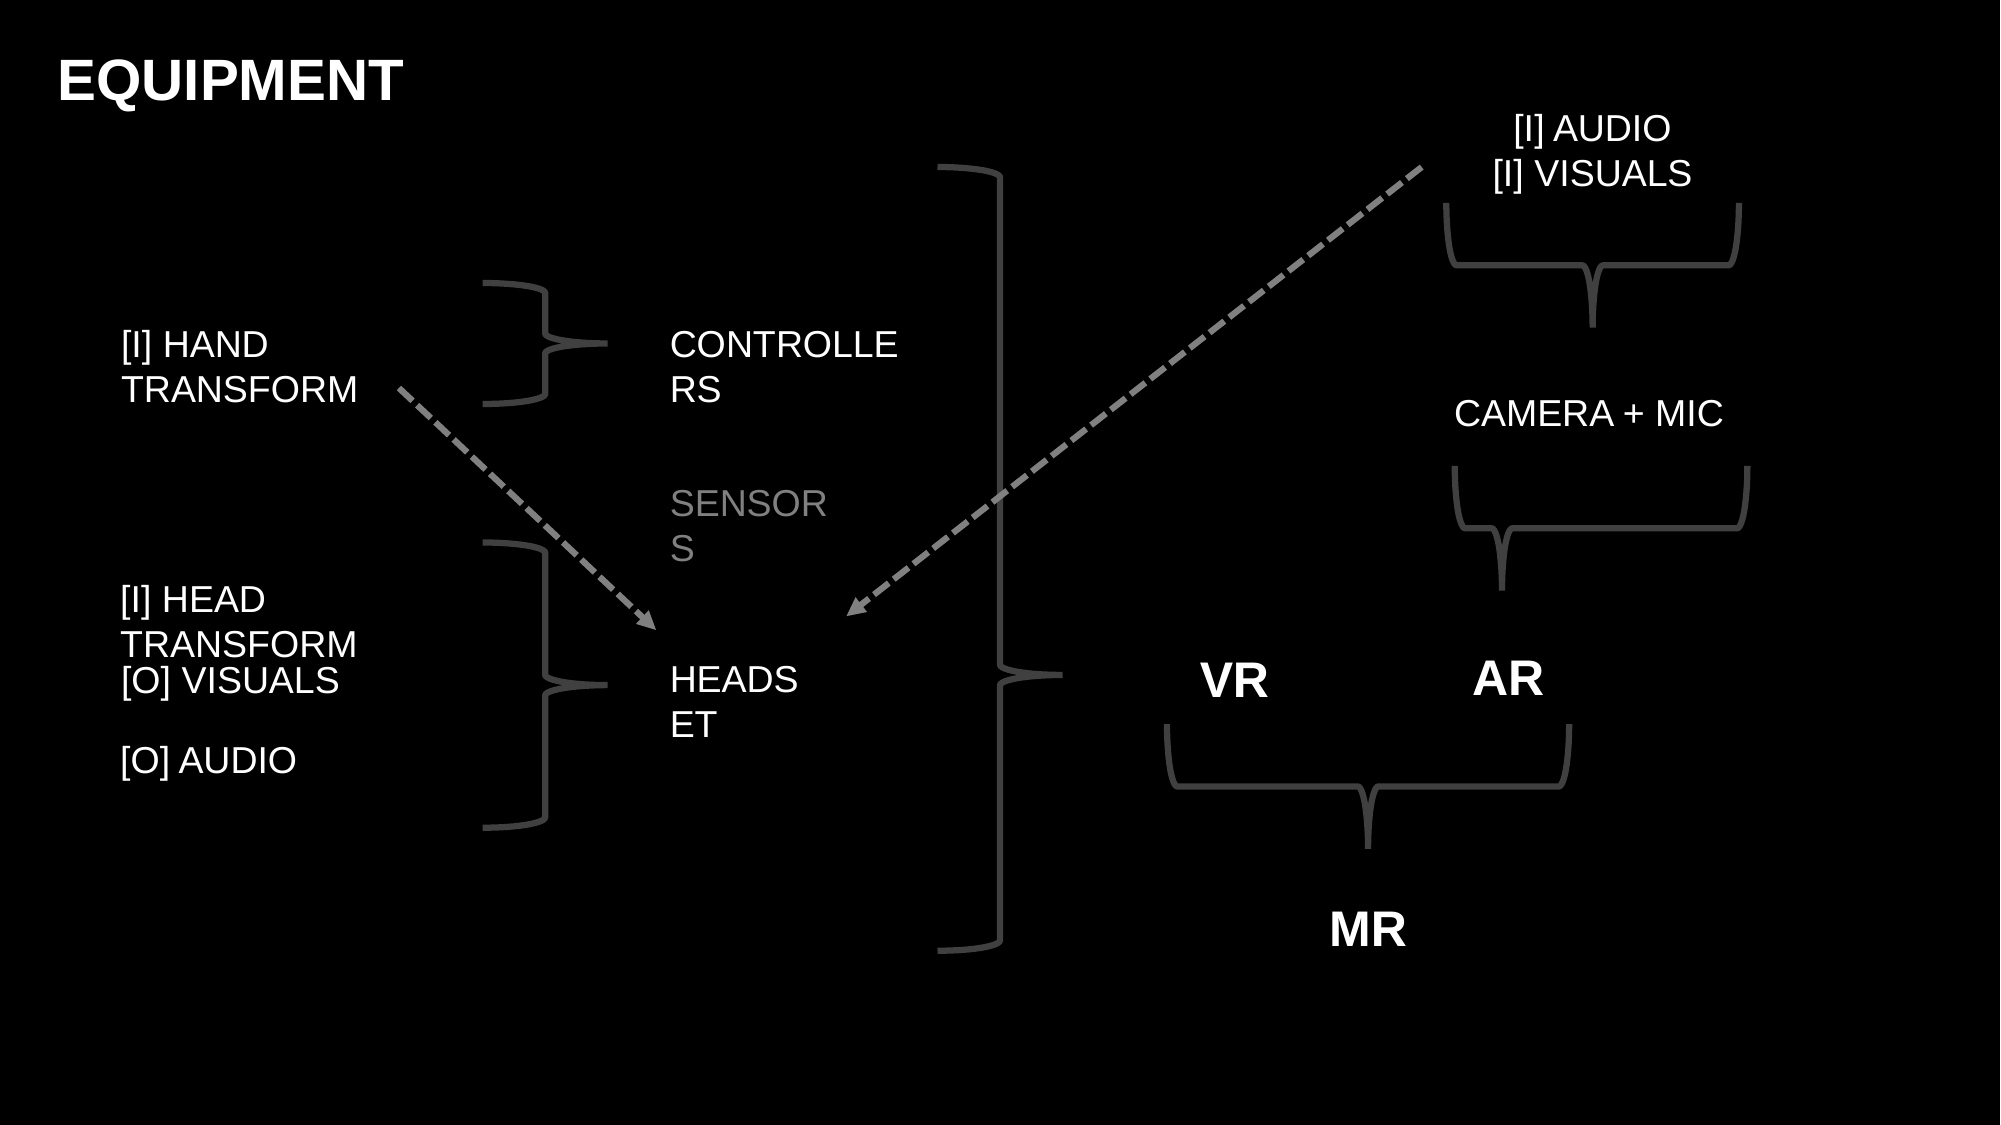

EQUIPMENT
[I] AUDIO
[I] VISUALS

[I] HAND TRANSFORM
CONTROLLERS
CAMERA + MIC

SENSORS

[I] HEAD TRANSFORM

AR
VR
HEADSET
[O] VISUALS
[O] AUDIO
MR